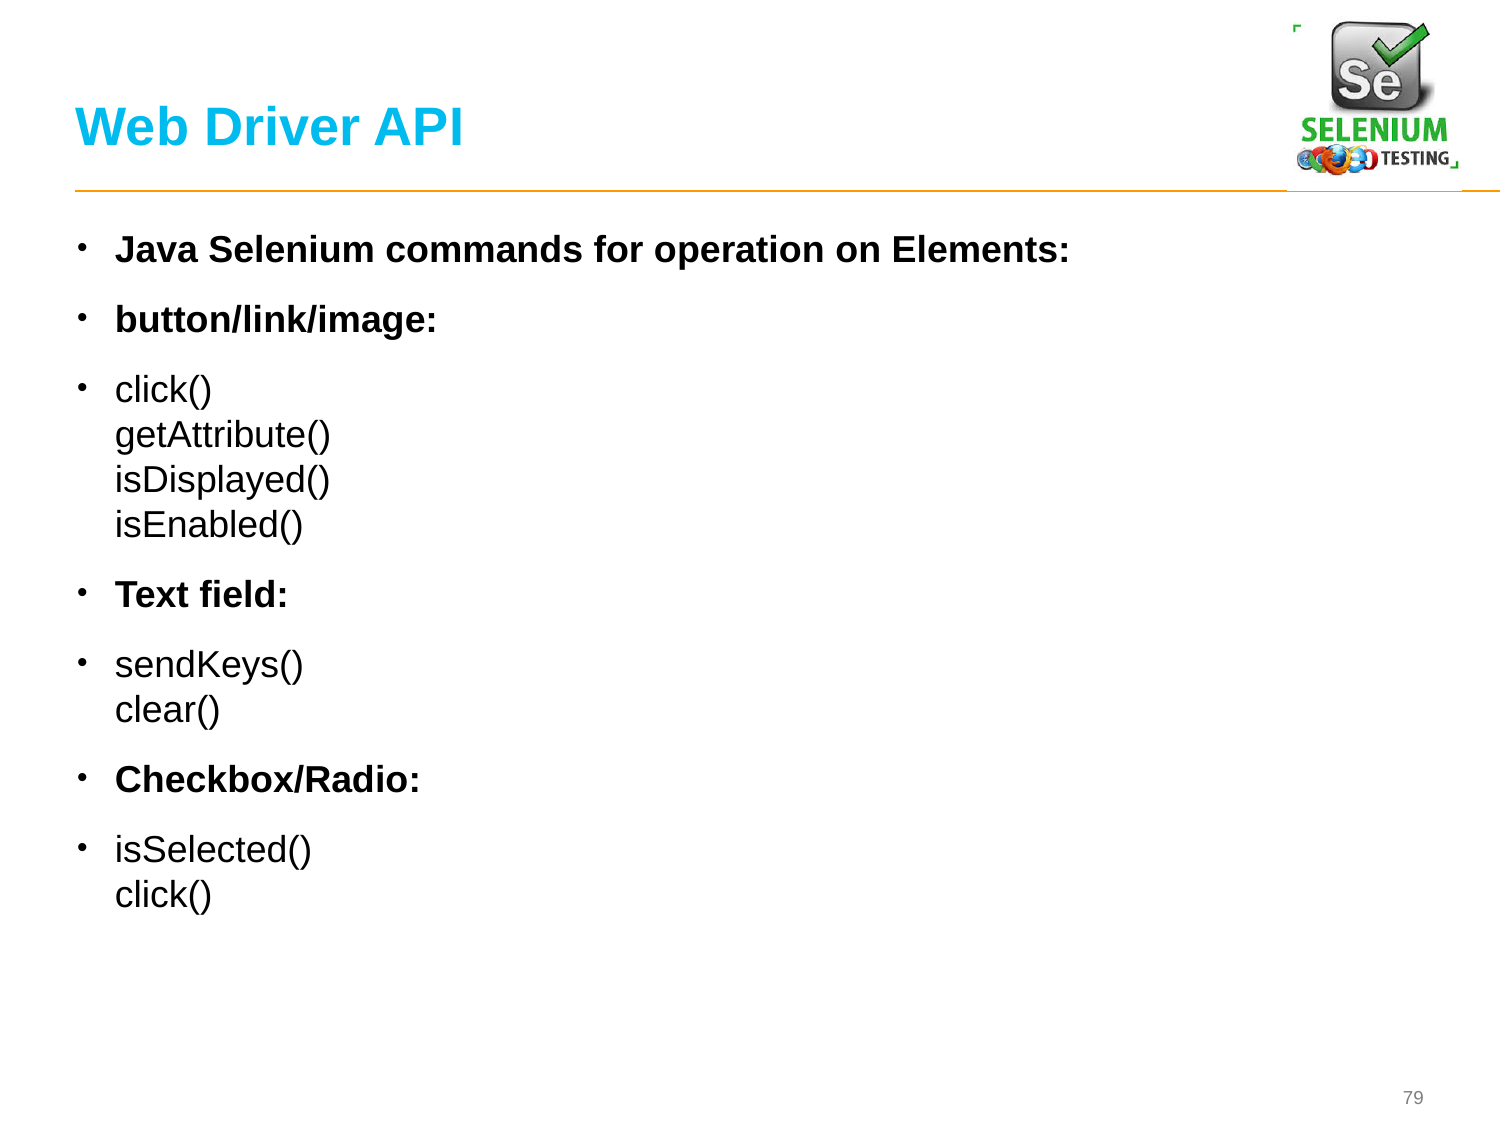

# Web Driver API
Java Selenium commands for operation on Elements:
button/link/image:
click()
getAttribute()
isDisplayed()
isEnabled()
Text field:
sendKeys()
clear()
Checkbox/Radio:
isSelected()
click()